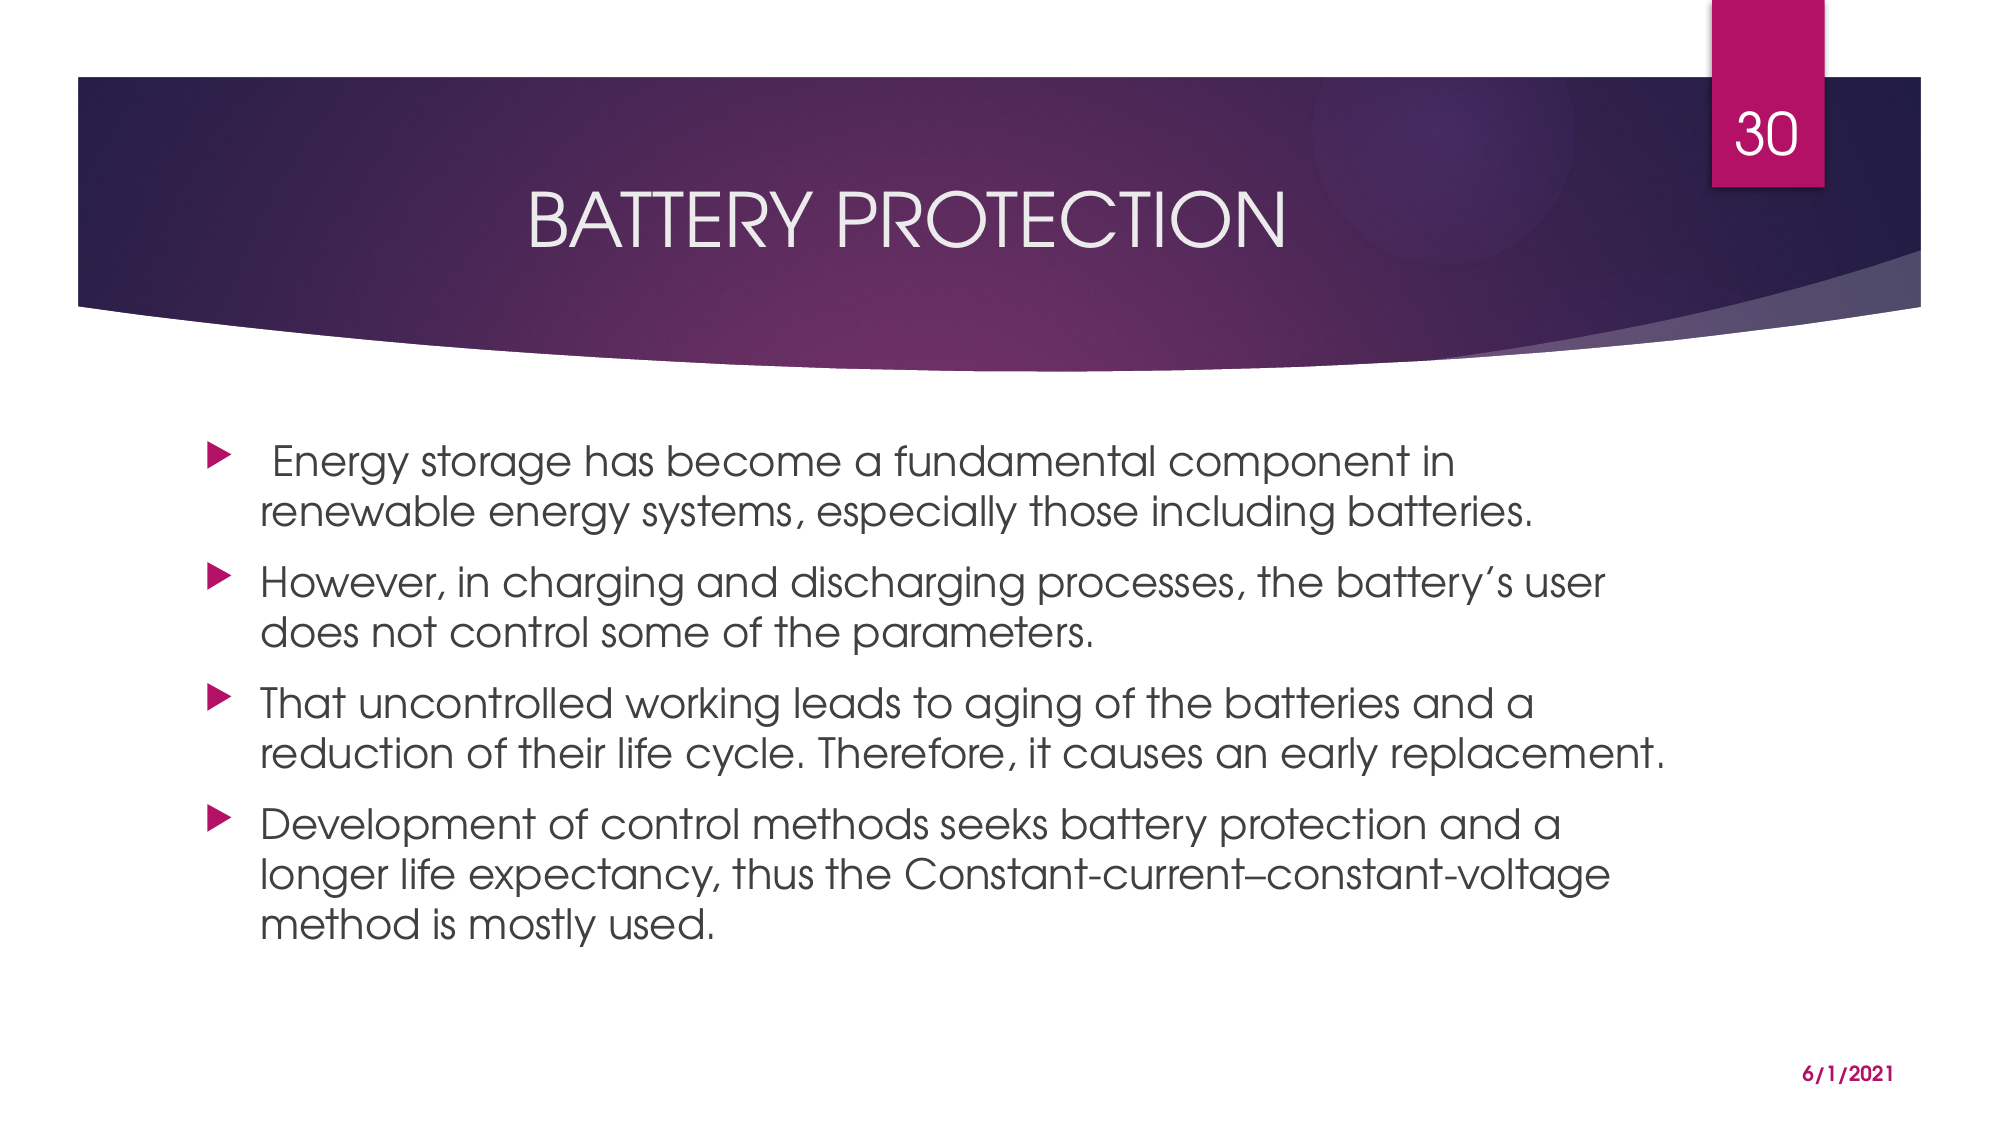

30
# BATTERY PROTECTION
 Energy storage has become a fundamental component in renewable energy systems, especially those including batteries.
However, in charging and discharging processes, the battery’s user does not control some of the parameters.
That uncontrolled working leads to aging of the batteries and a reduction of their life cycle. Therefore, it causes an early replacement.
Development of control methods seeks battery protection and a longer life expectancy, thus the Constant-current–constant-voltage method is mostly used.

6/1/2021